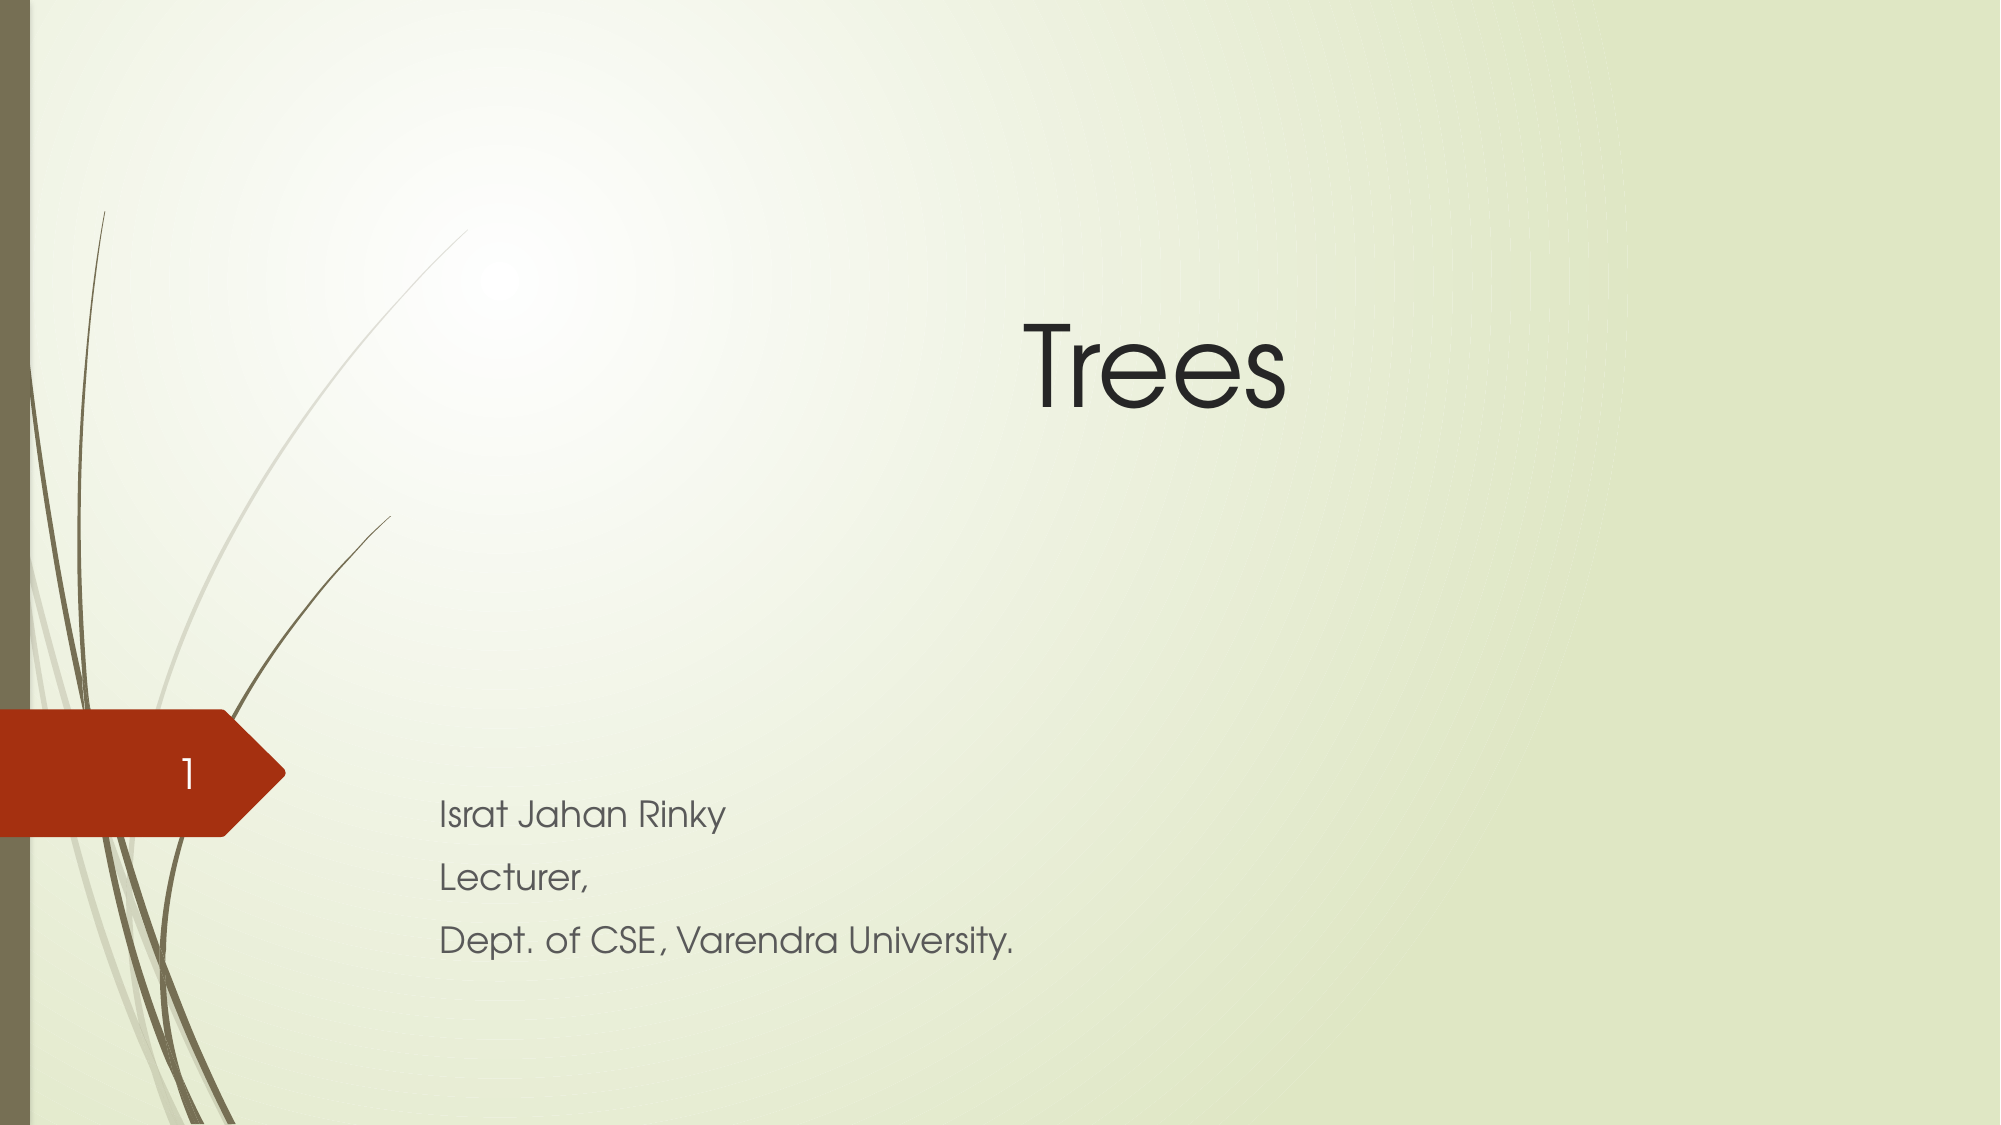

# Trees
1
Israt Jahan Rinky
Lecturer,
Dept. of CSE, Varendra University.